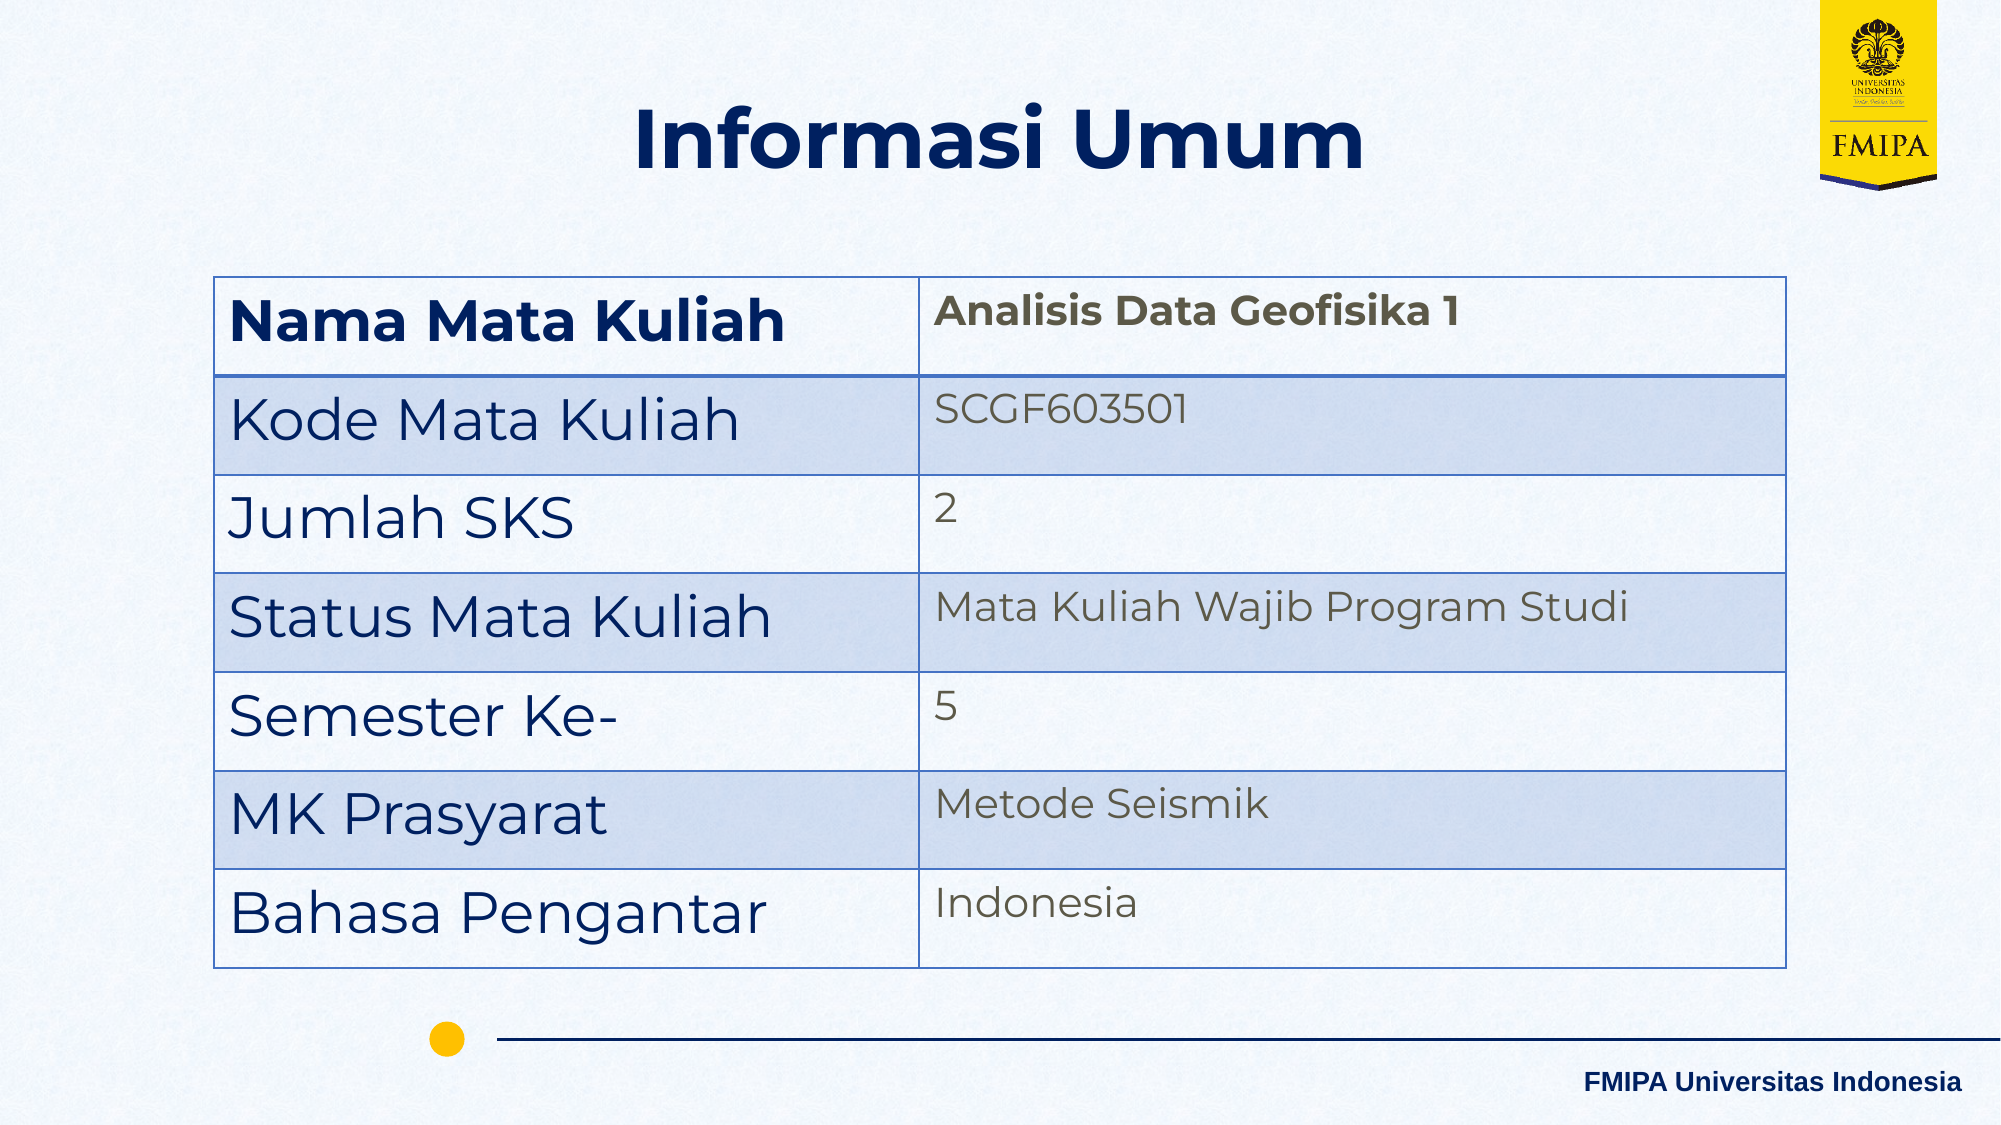

Informasi Umum
| Nama Mata Kuliah | Analisis Data Geofisika 1 |
| --- | --- |
| Kode Mata Kuliah | SCGF603501 |
| Jumlah SKS | 2 |
| Status Mata Kuliah | Mata Kuliah Wajib Program Studi |
| Semester Ke- | 5 |
| MK Prasyarat | Metode Seismik |
| Bahasa Pengantar | Indonesia |